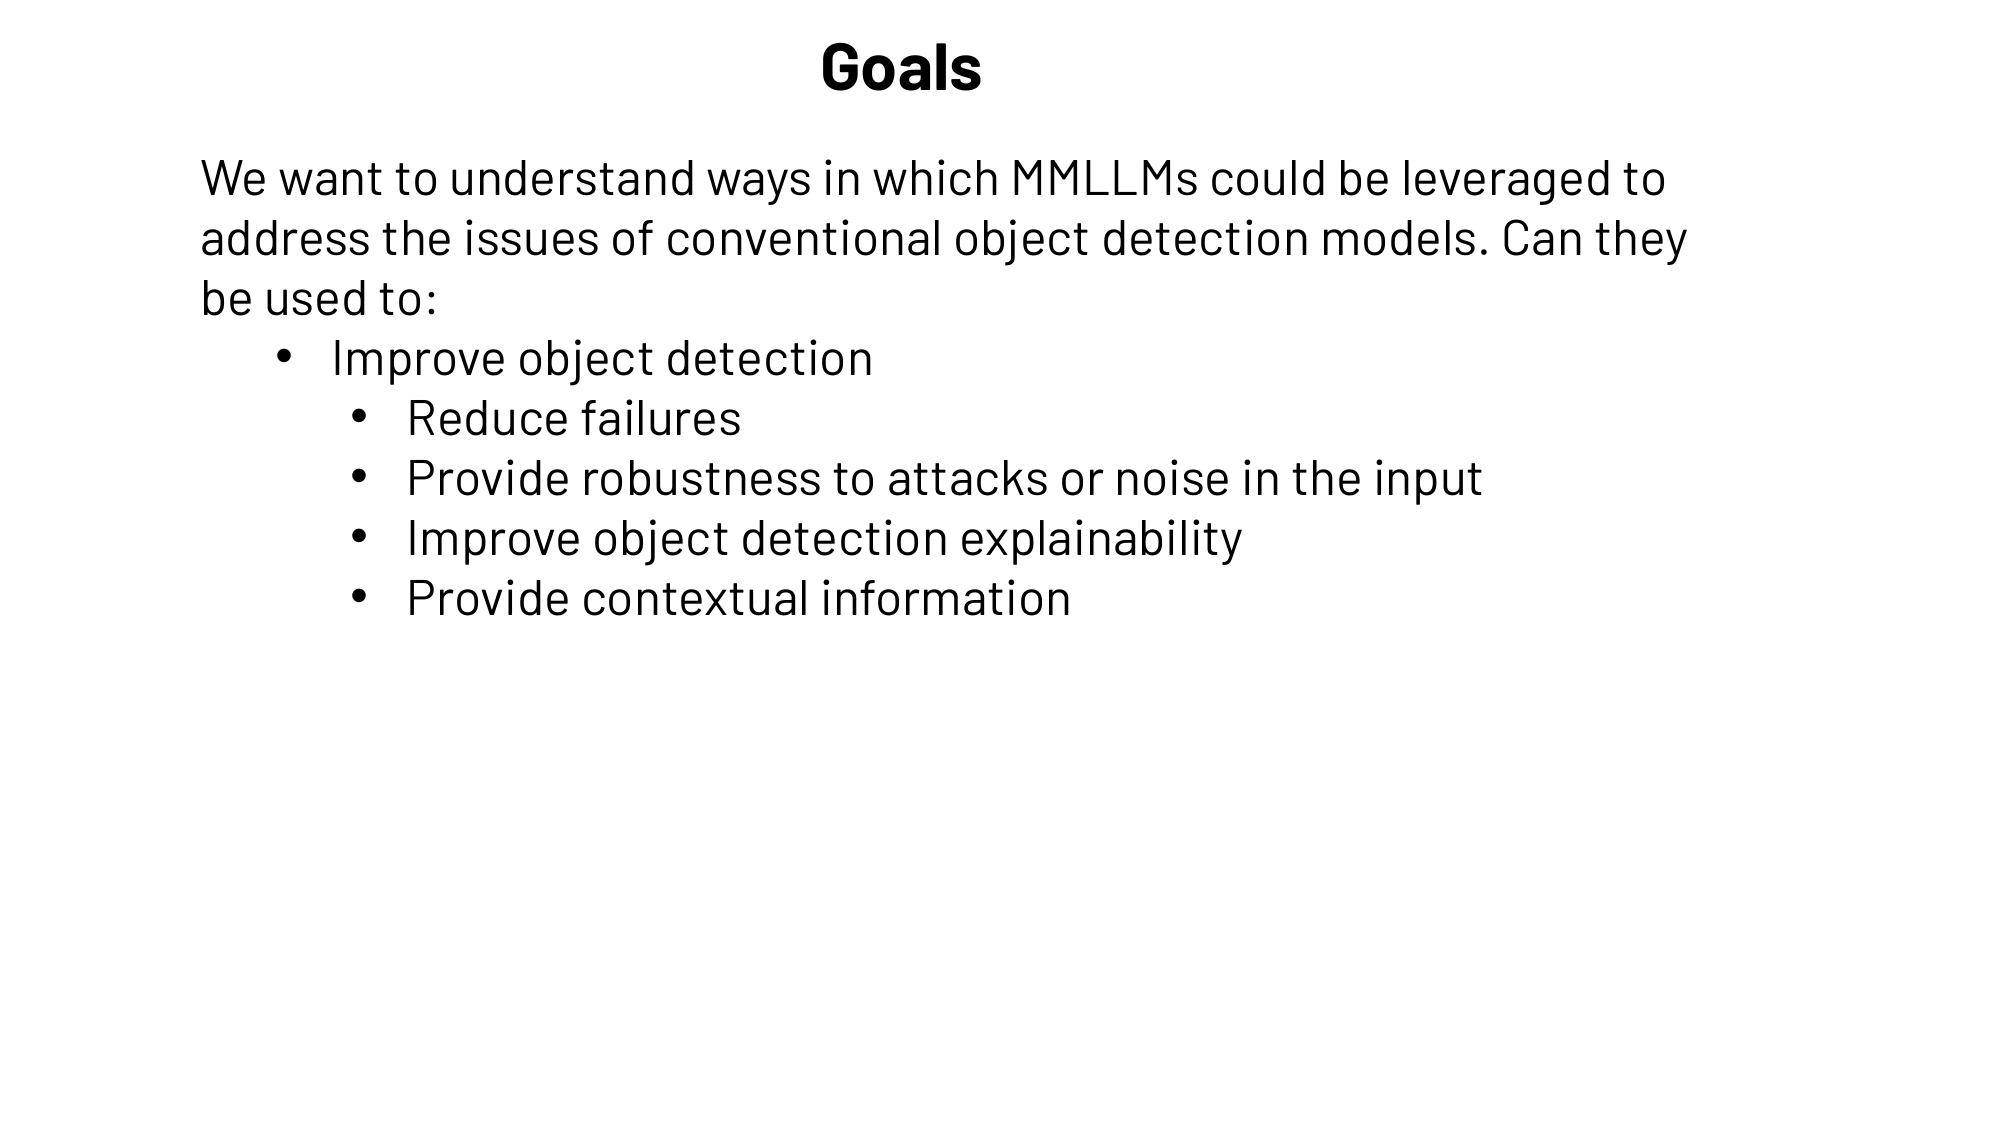

# Goals
We want to understand ways in which MMLLMs could be leveraged to address the issues of conventional object detection models. Can they be used to:
Improve object detection
Reduce failures
Provide robustness to attacks or noise in the input
Improve object detection explainability
Provide contextual information